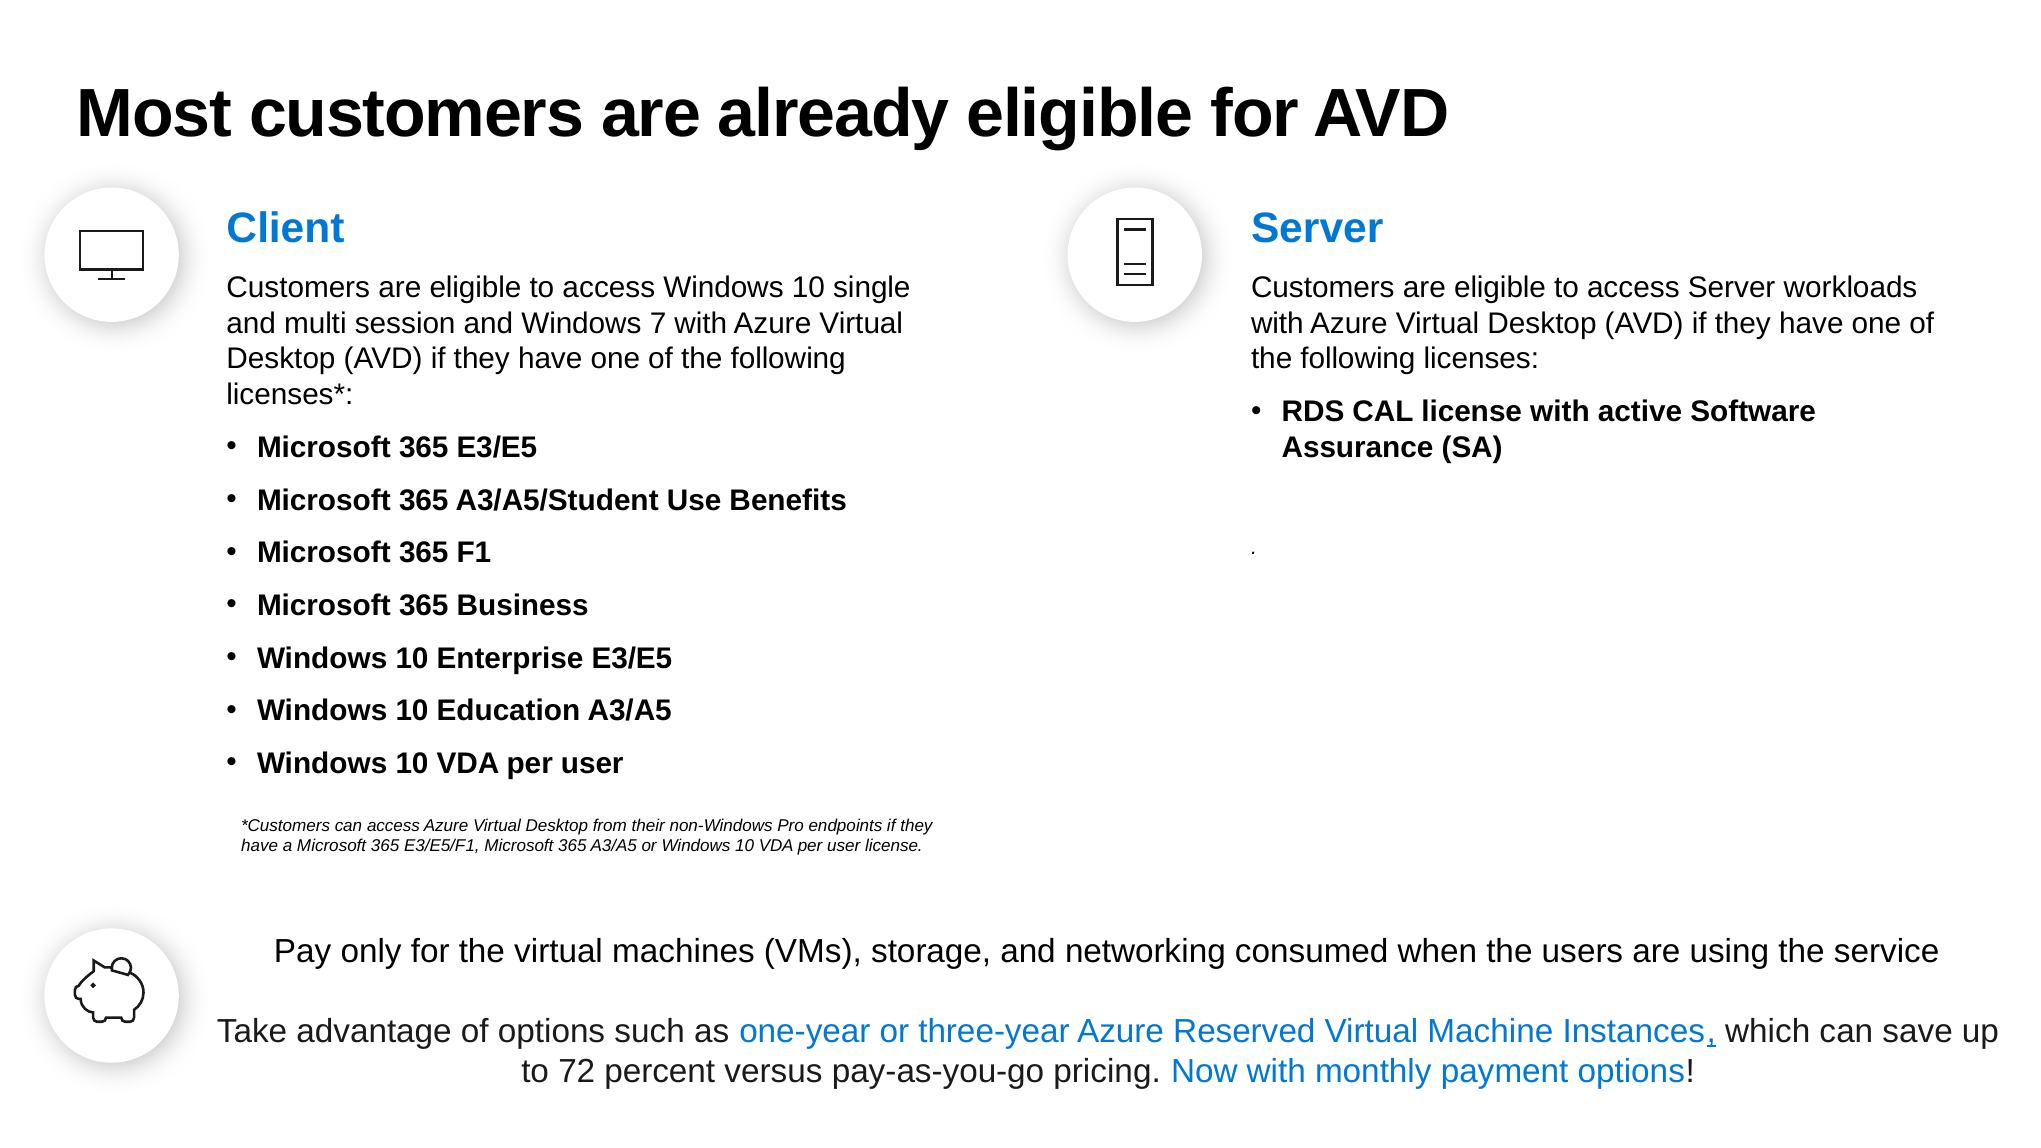

# Most customers are already eligible for AVD

Client
Customers are eligible to access Windows 10 single and multi session and Windows 7 with Azure Virtual Desktop (AVD) if they have one of the following licenses*:
Microsoft 365 E3/E5
Microsoft 365 A3/A5/Student Use Benefits
Microsoft 365 F1
Microsoft 365 Business
Windows 10 Enterprise E3/E5
Windows 10 Education A3/A5
Windows 10 VDA per user
Server
Customers are eligible to access Server workloads with Azure Virtual Desktop (AVD) if they have one of the following licenses:
RDS CAL license with active Software Assurance (SA)

.
*Customers can access Azure Virtual Desktop from their non-Windows Pro endpoints if they have a Microsoft 365 E3/E5/F1, Microsoft 365 A3/A5 or Windows 10 VDA per user license.

Pay only for the virtual machines (VMs), storage, and networking consumed when the users are using the service

Take advantage of options such as one-year or three-year Azure Reserved Virtual Machine Instances, which can save up to 72 percent versus pay-as-you-go pricing. Now with monthly payment options!